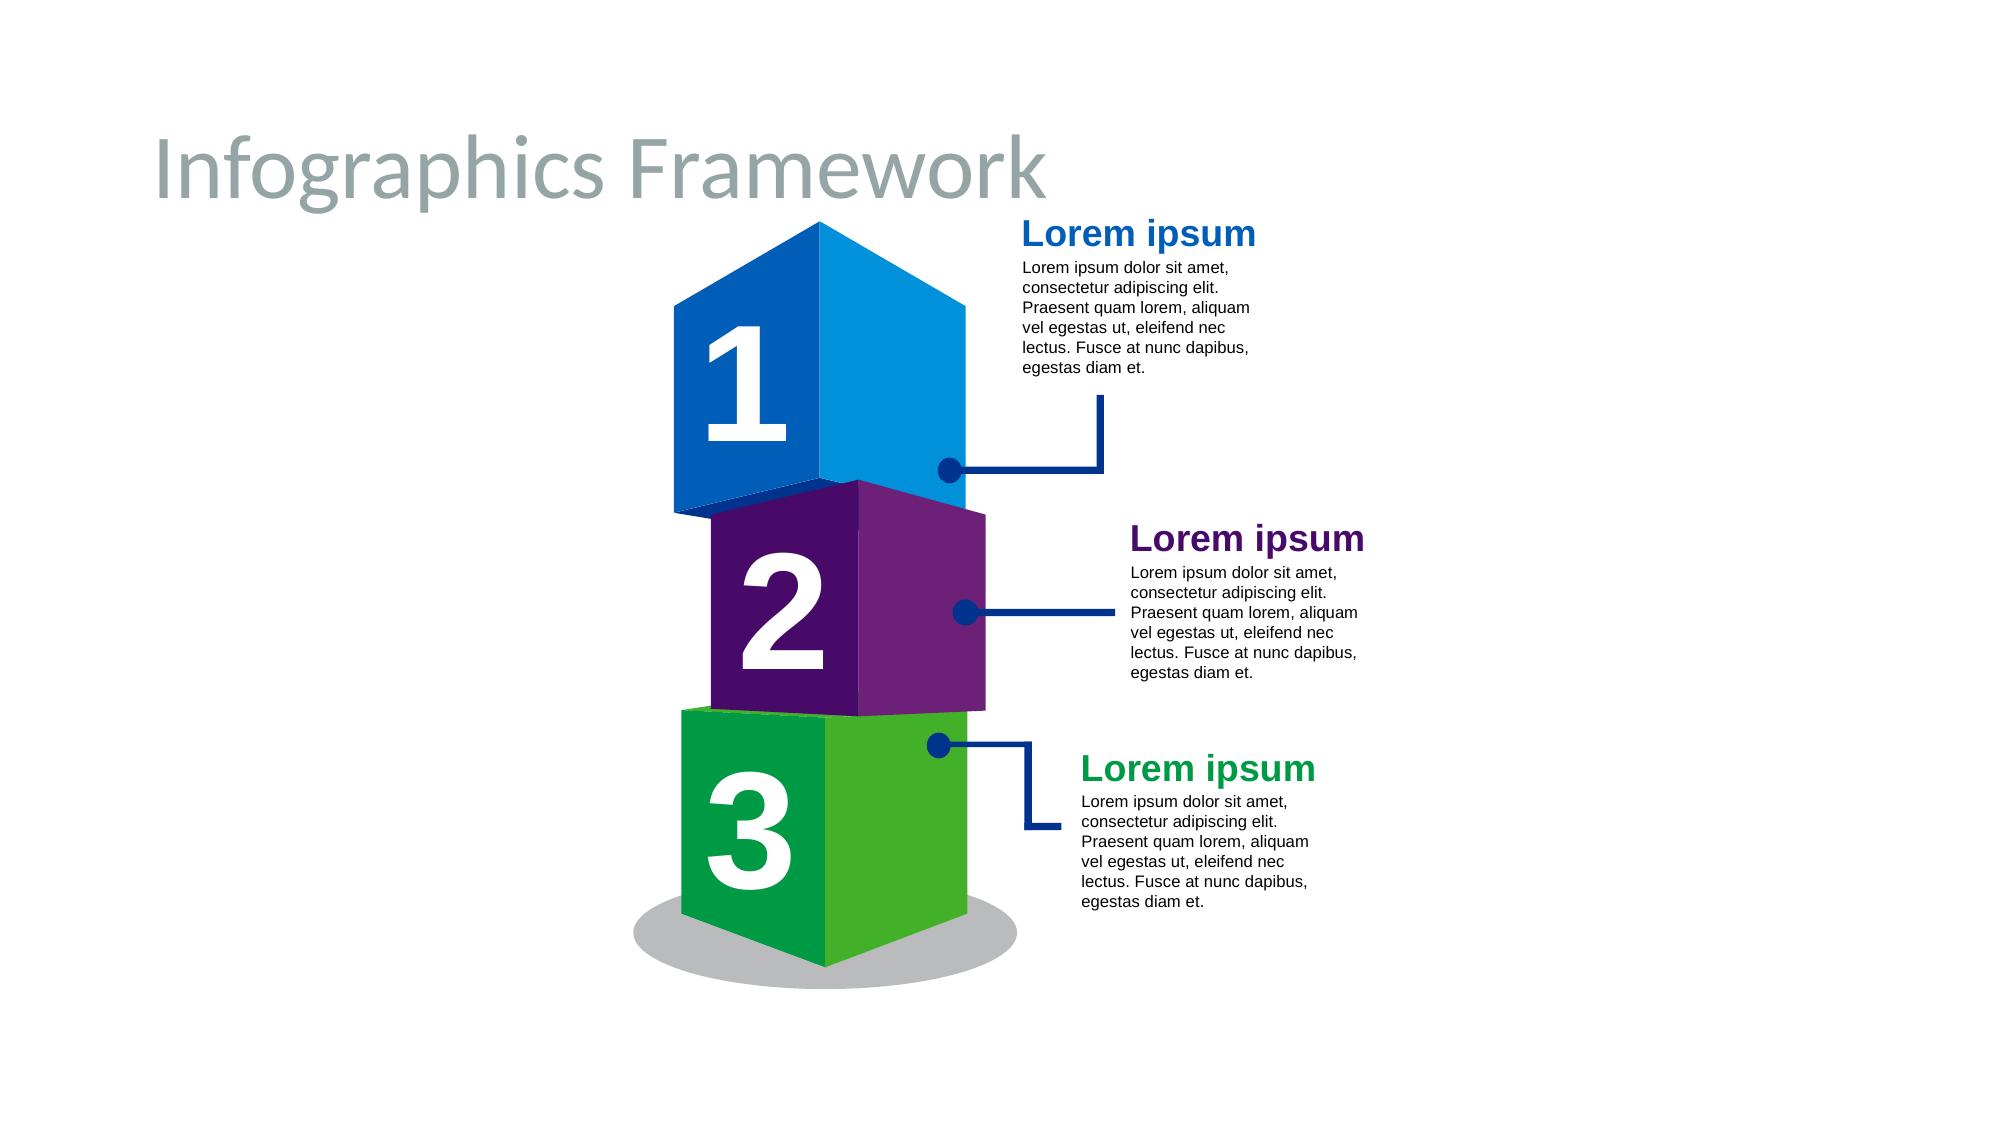

# Infographics Framework
Lorem ipsum

Lorem ipsum dolor sit amet, consectetur adipiscing elit. Praesent quam lorem, aliquam vel egestas ut, eleifend nec lectus. Fusce at nunc dapibus, egestas diam et.
1

2
Lorem ipsum
Lorem ipsum dolor sit amet, consectetur adipiscing elit. Praesent quam lorem, aliquam vel egestas ut, eleifend nec lectus. Fusce at nunc dapibus, egestas diam et.

3

Lorem ipsum
Lorem ipsum dolor sit amet, consectetur adipiscing elit. Praesent quam lorem, aliquam vel egestas ut, eleifend nec lectus. Fusce at nunc dapibus, egestas diam et.